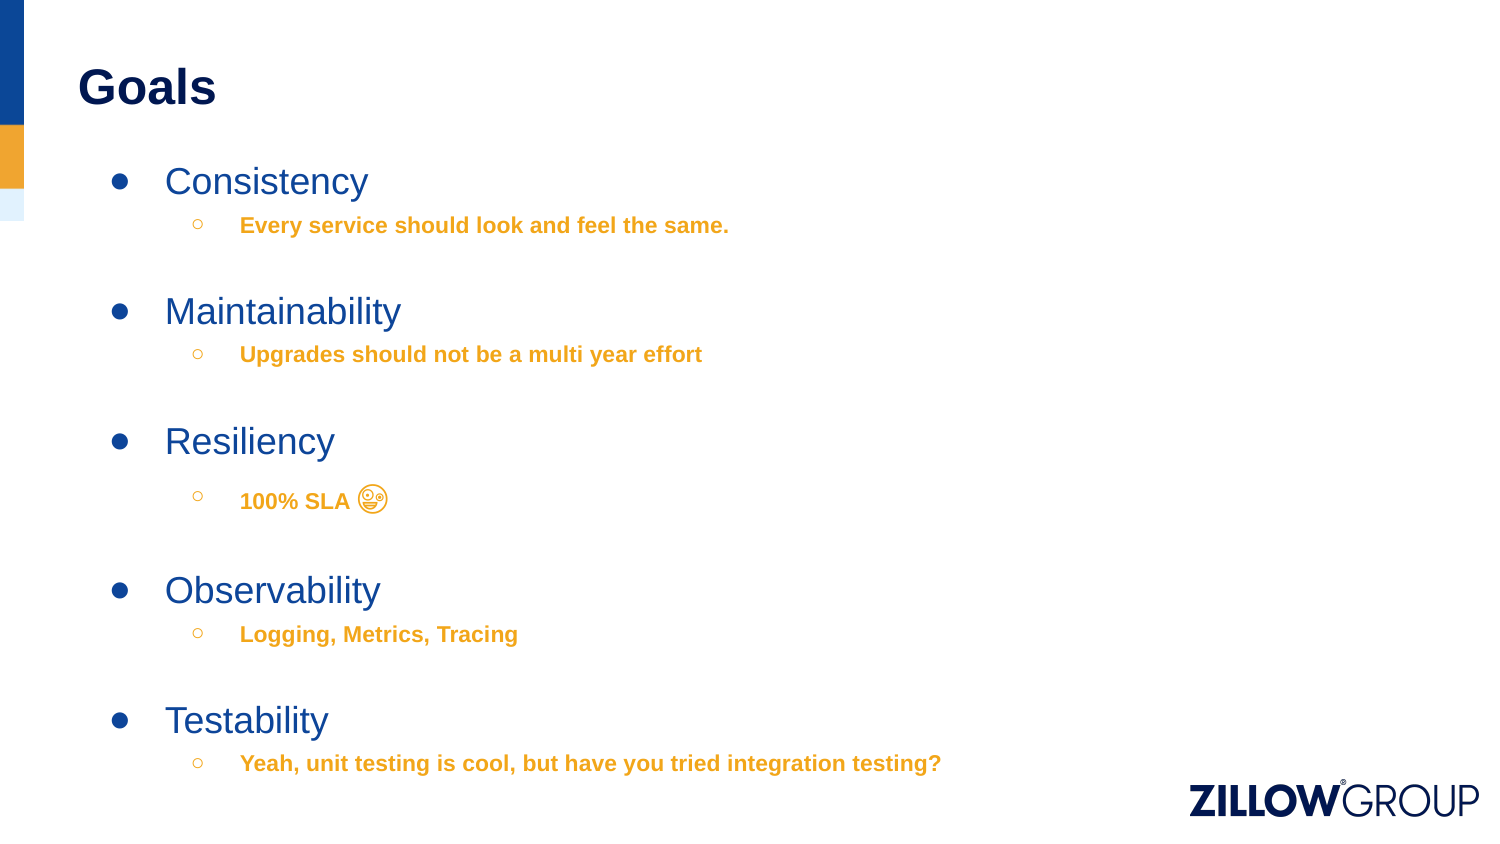

# Goals
Consistency
Every service should look and feel the same.

Maintainability
Upgrades should not be a multi year effort

Resiliency
100% SLA 🤪

Observability
Logging, Metrics, Tracing

Testability
Yeah, unit testing is cool, but have you tried integration testing?